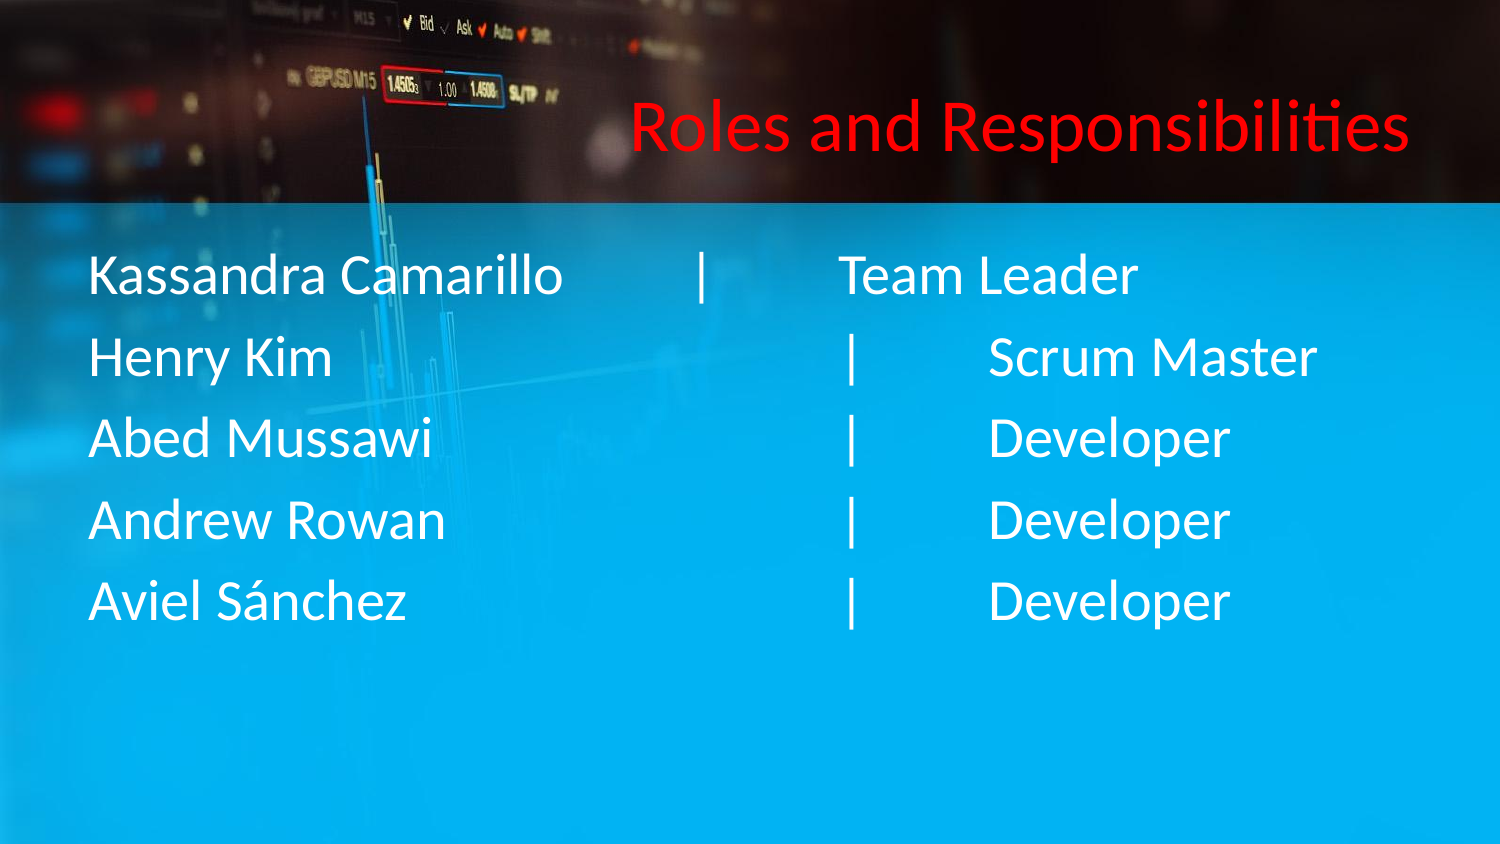

# Roles and Responsibilities
Kassandra Camarillo 	|	Team Leader
Henry Kim 				|	Scrum Master
Abed Mussawi 			|	Developer
Andrew Rowan 			|	Developer
Aviel Sánchez 			|	Developer